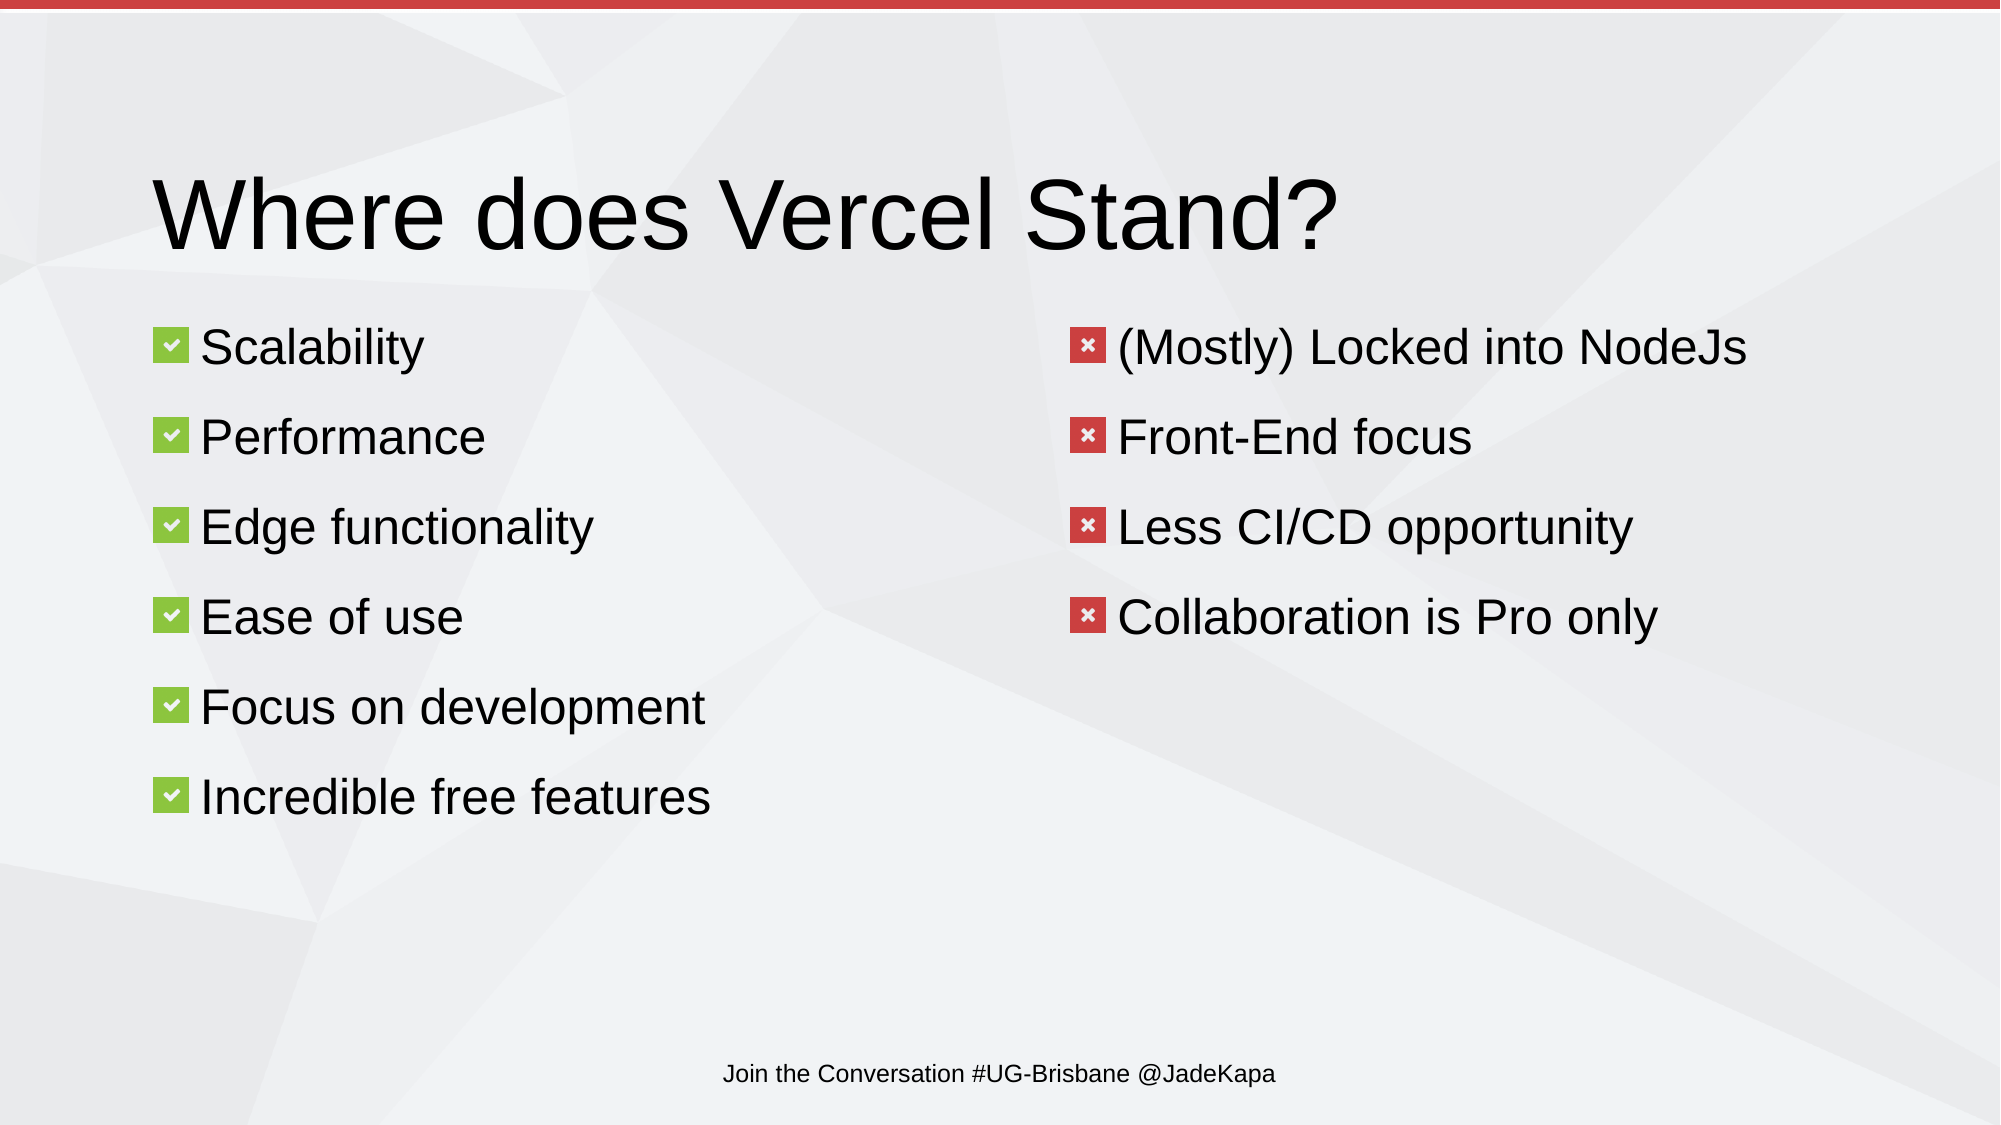

# Where does Vercel Stand?
Scalability
Performance
Edge functionality
Ease of use
Focus on development
Incredible free features
(Mostly) Locked into NodeJs
Front-End focus
Less CI/CD opportunity
Collaboration is Pro only

Join the Conversation #UG-Brisbane @JadeKapa